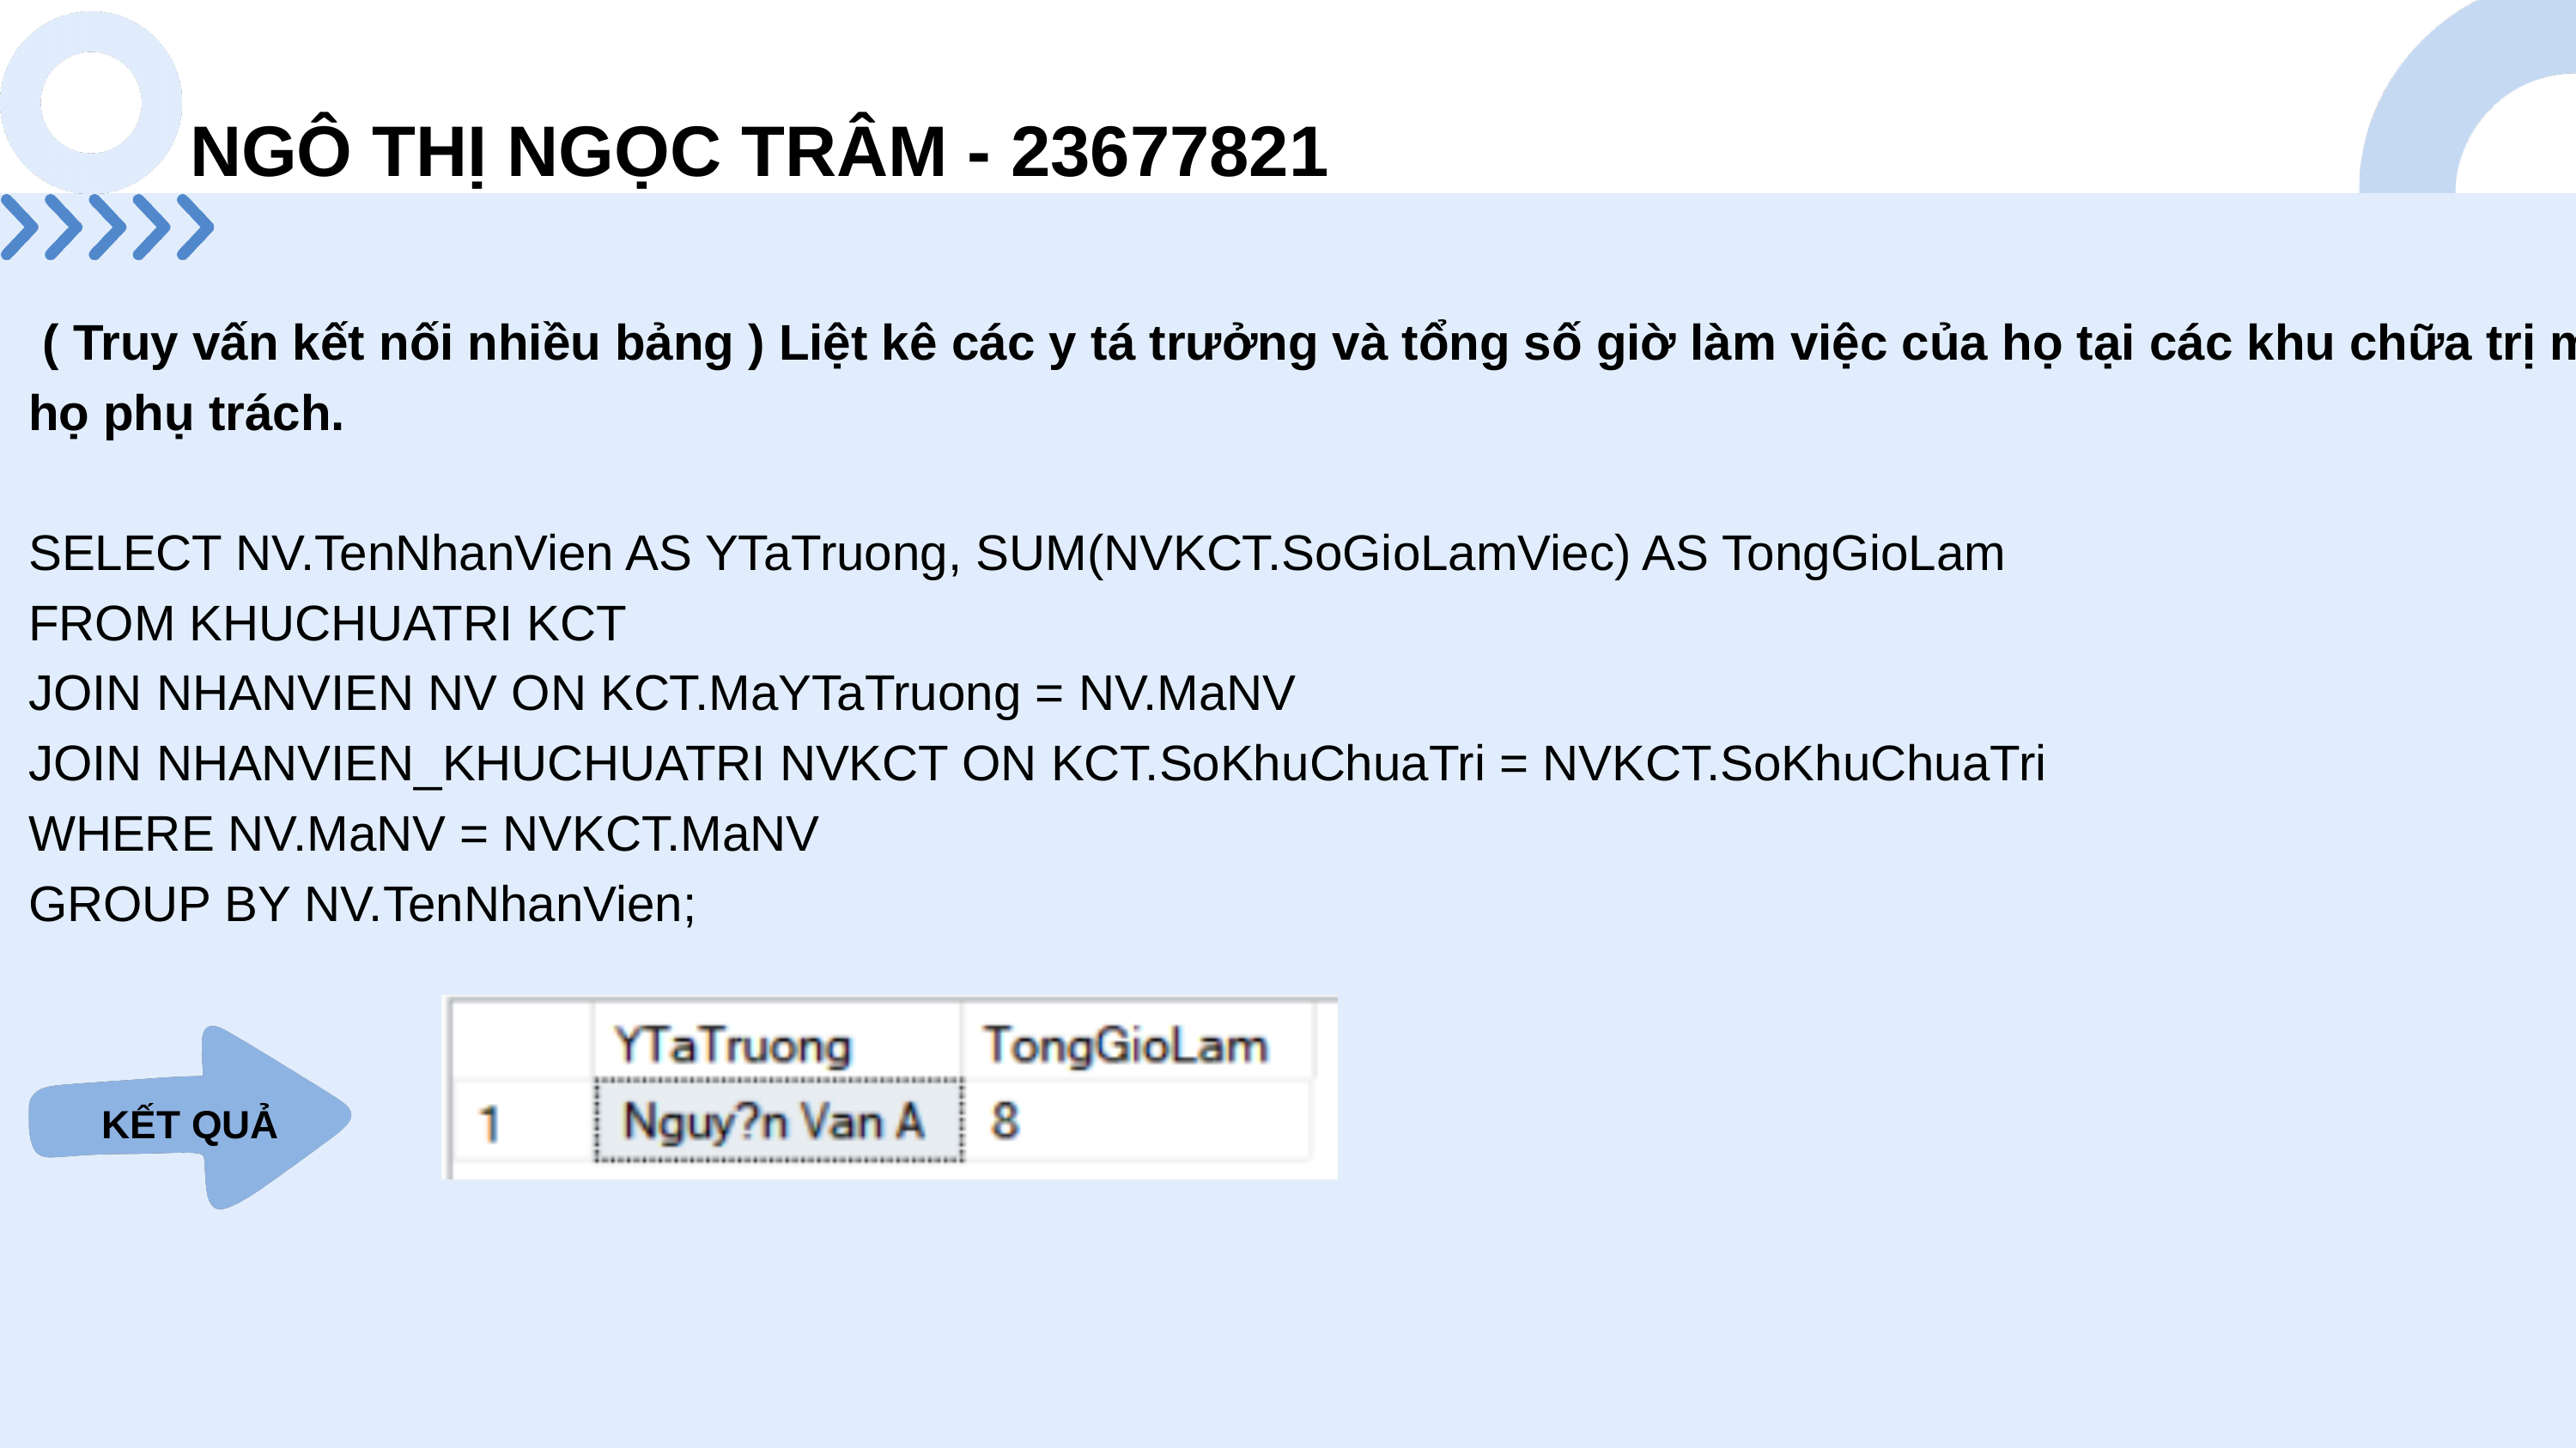

NGÔ THỊ NGỌC TRÂM - 23677821

 ( Truy vấn kết nối nhiều bảng ) Liệt kê các y tá trưởng và tổng số giờ làm việc của họ tại các khu chữa trị mà họ phụ trách.

SELECT NV.TenNhanVien AS YTaTruong, SUM(NVKCT.SoGioLamViec) AS TongGioLam
FROM KHUCHUATRI KCT
JOIN NHANVIEN NV ON KCT.MaYTaTruong = NV.MaNV
JOIN NHANVIEN_KHUCHUATRI NVKCT ON KCT.SoKhuChuaTri = NVKCT.SoKhuChuaTri
WHERE NV.MaNV = NVKCT.MaNV
GROUP BY NV.TenNhanVien;

KẾT QUẢ